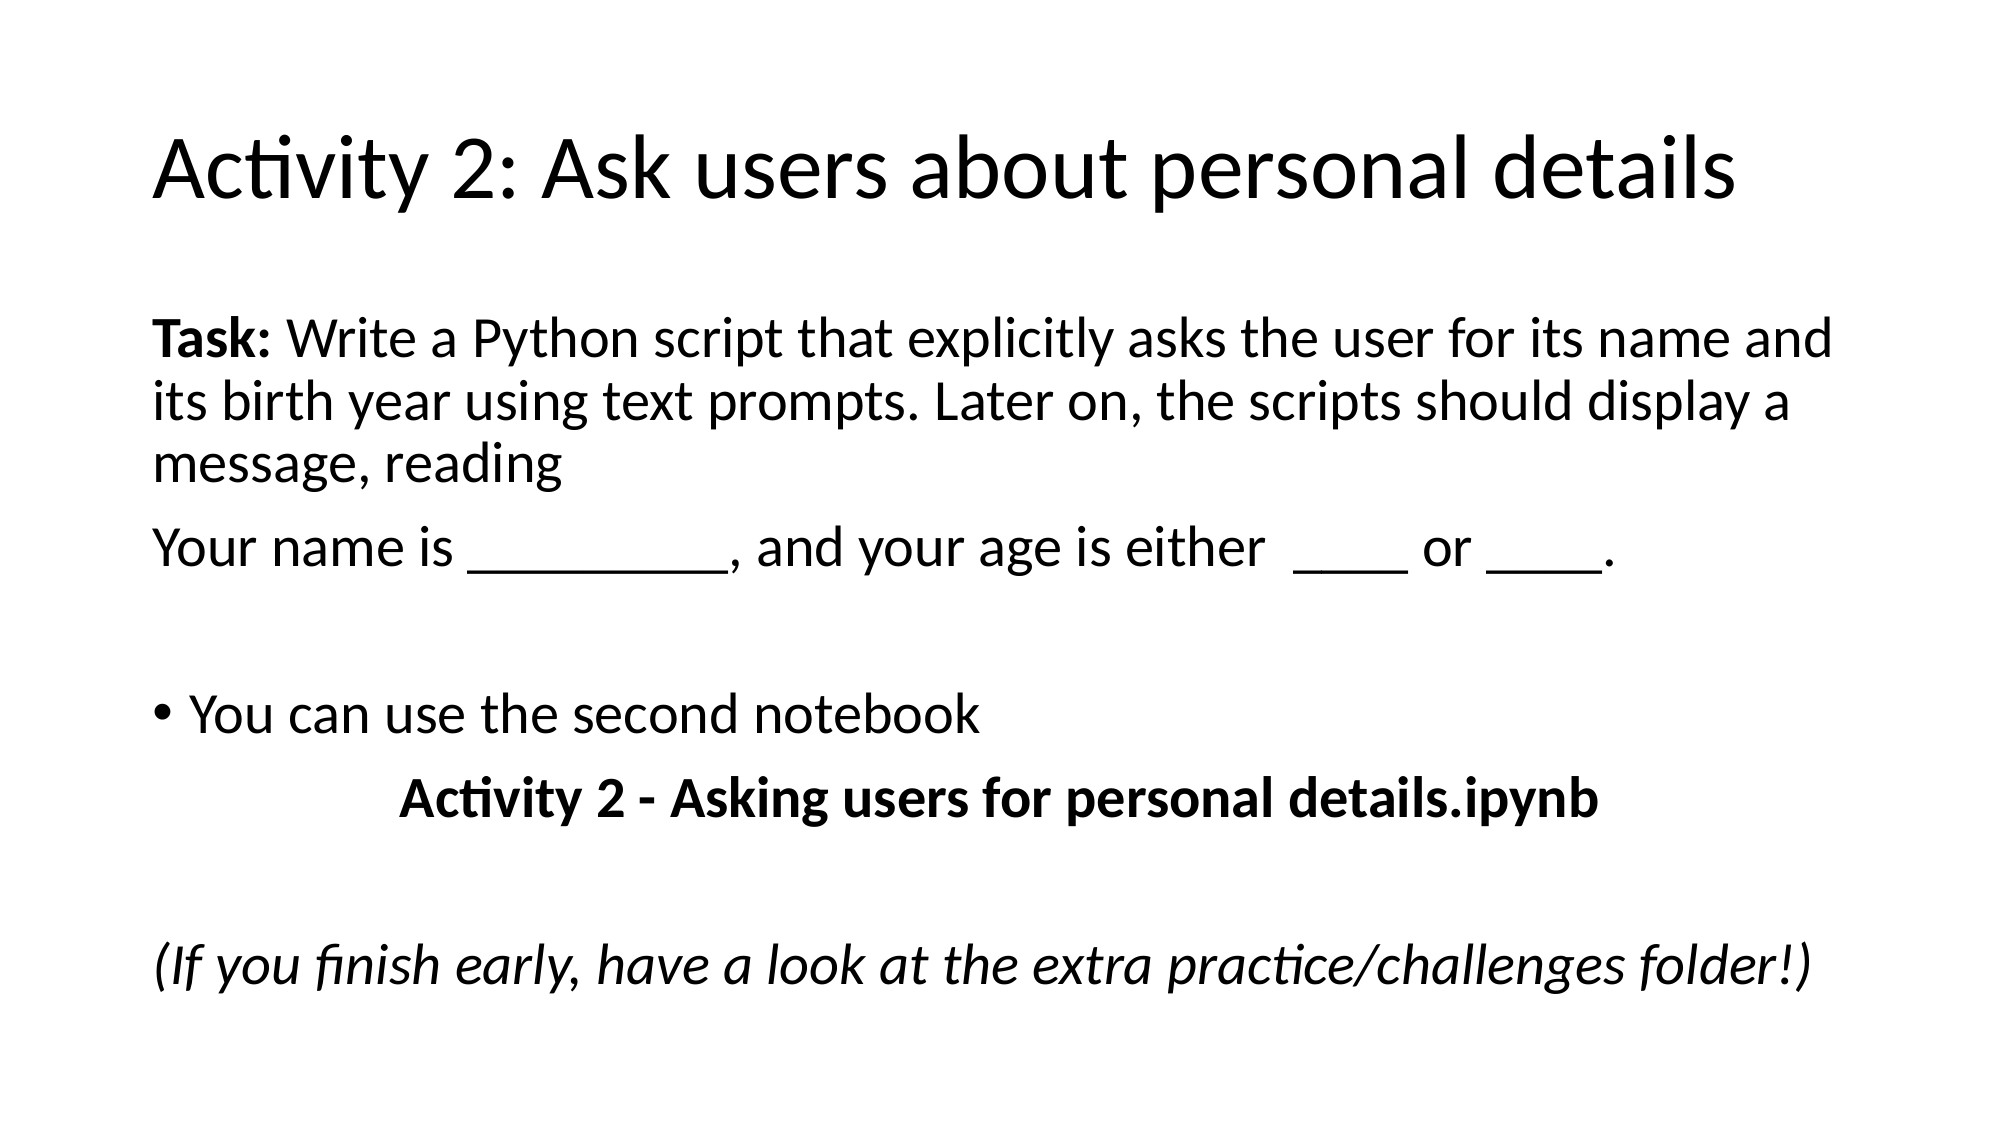

# Activity 2: Ask users about personal details
Task: Write a Python script that explicitly asks the user for its name and its birth year using text prompts. Later on, the scripts should display a message, reading
Your name is _________, and your age is either  ____ or ____.

You can use the second notebook
Activity 2 - Asking users for personal details.ipynb

(If you finish early, have a look at the extra practice/challenges folder!)